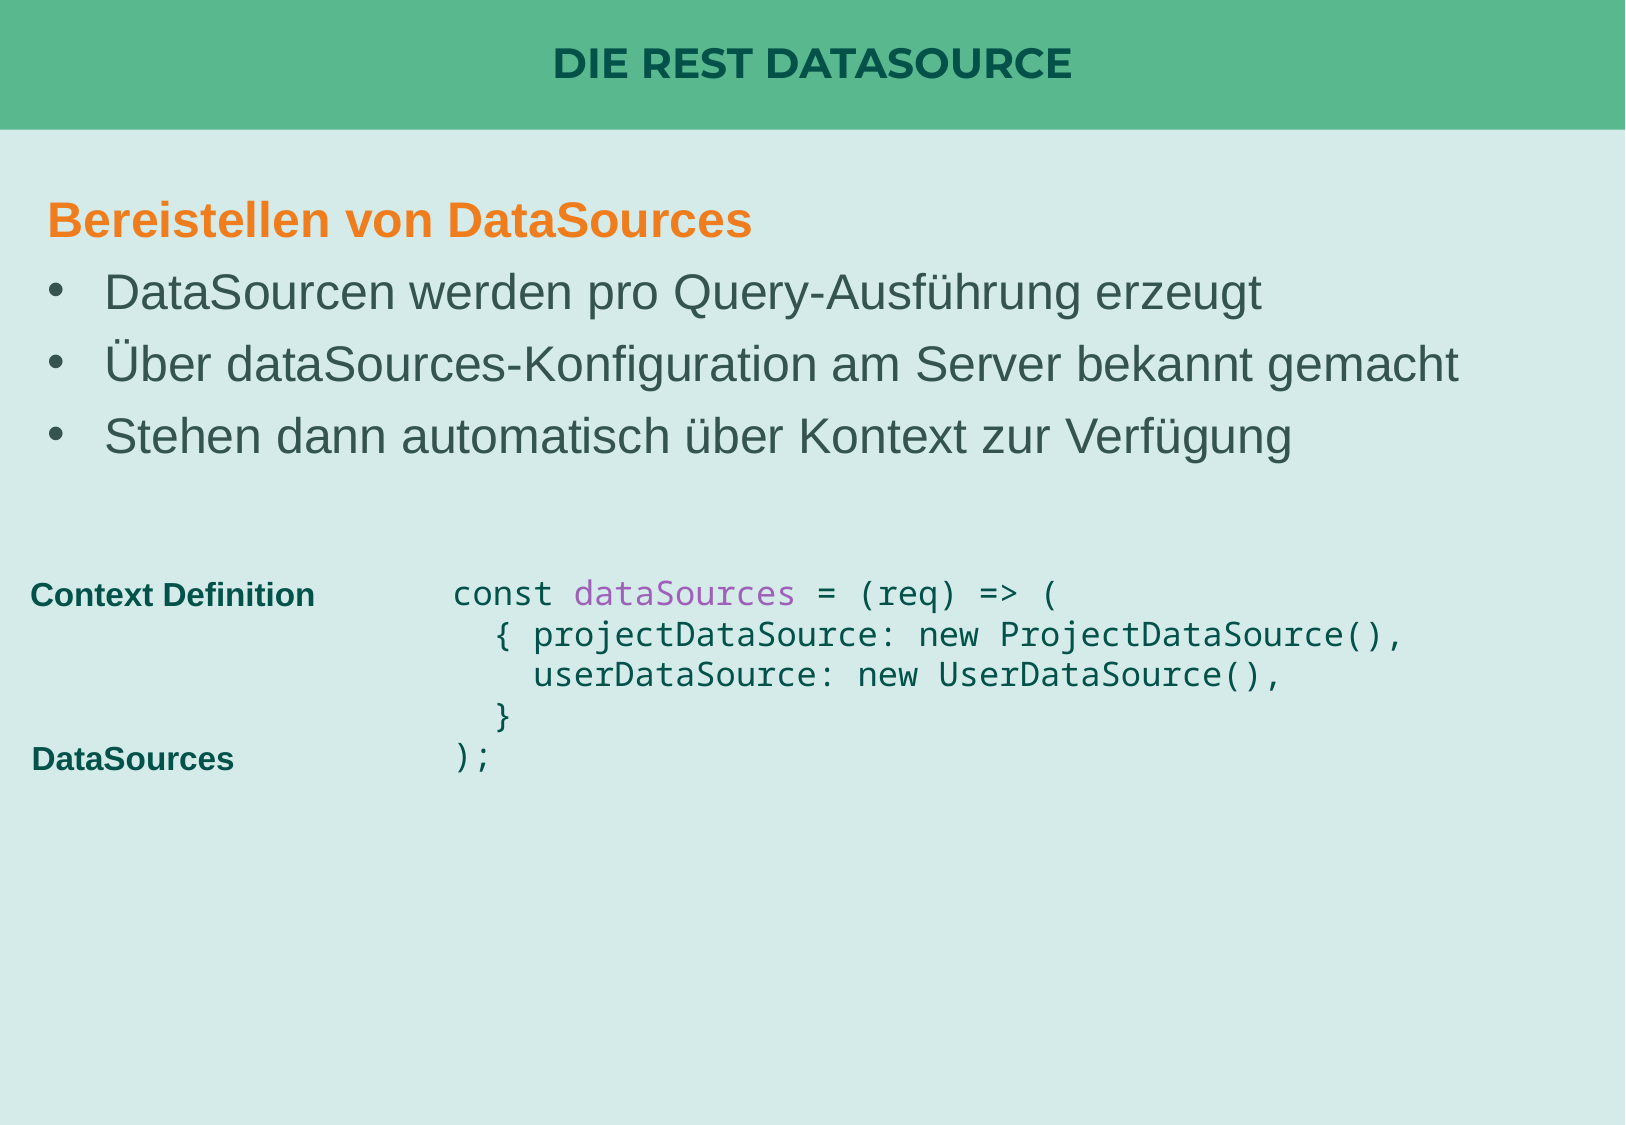

# Die Rest DataSource
Bereistellen von DataSources
DataSourcen werden pro Query-Ausführung erzeugt
Über dataSources-Konfiguration am Server bekannt gemacht
Stehen dann automatisch über Kontext zur Verfügung
Context Definition
const dataSources = (req) => (
  { projectDataSource: new ProjectDataSource(),
    userDataSource: new UserDataSource(),
  }
);

DataSources